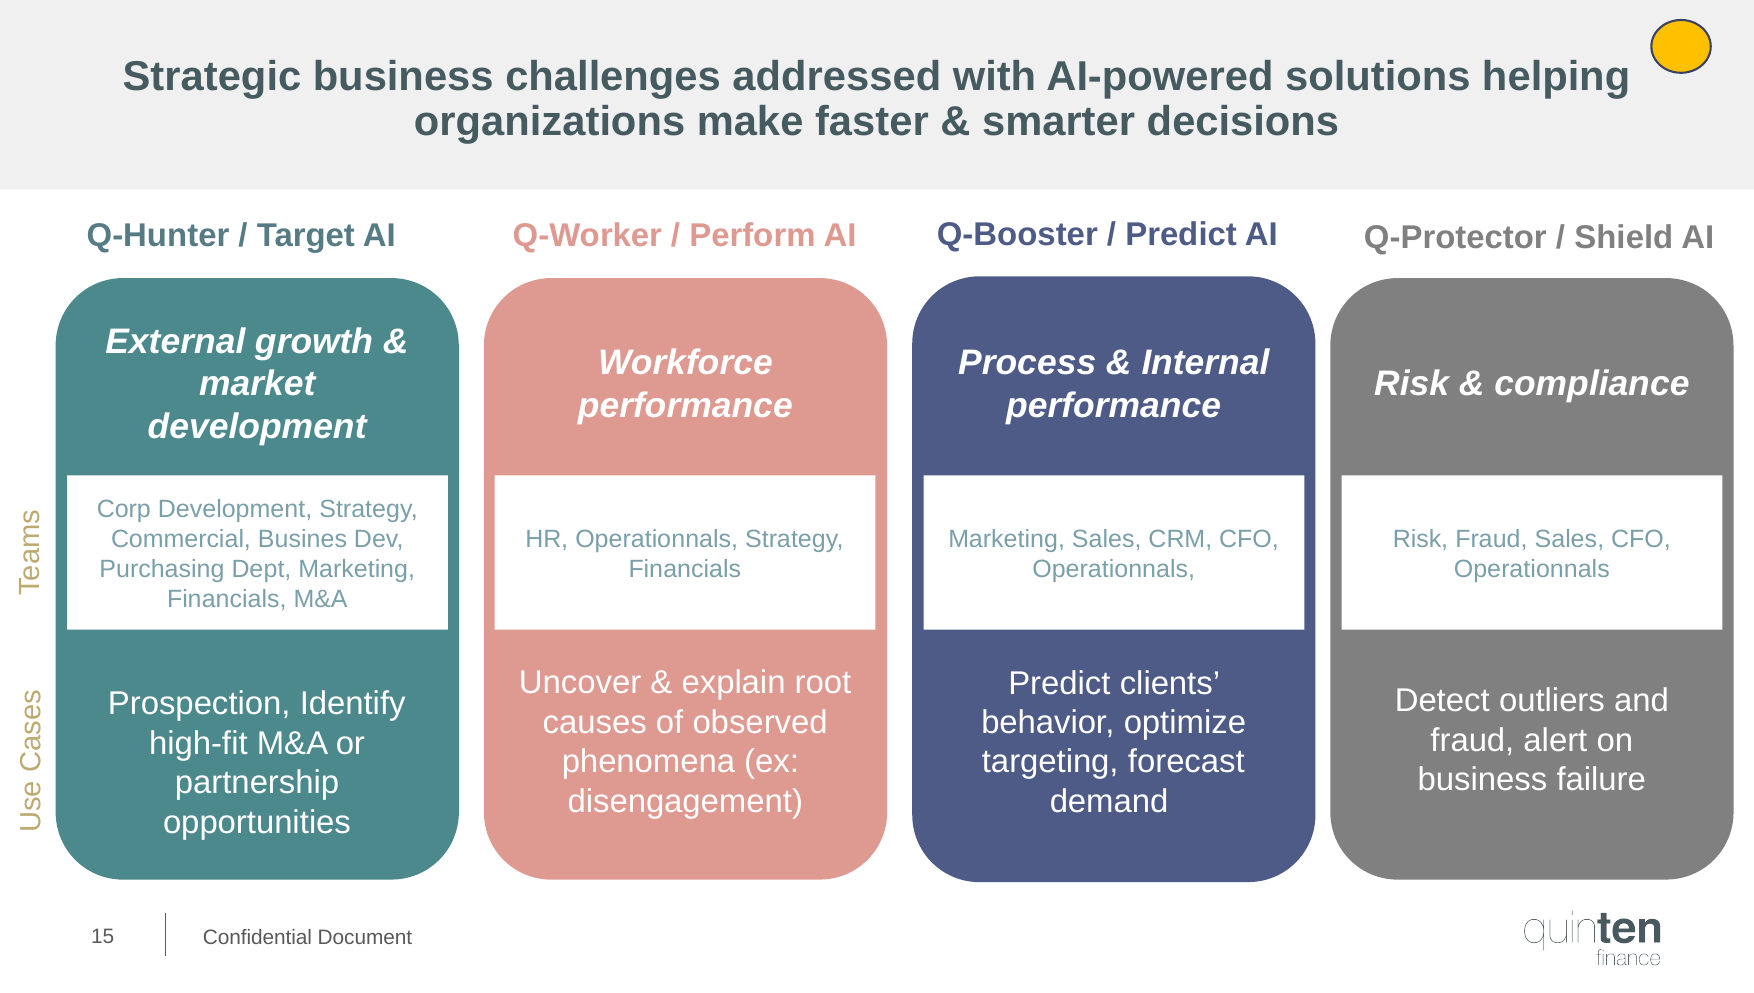

Quinten Insight
Augustin (L) + Thomas + Artus
# Strategic business challenges addressed with AI-powered solutions helping organizations make faster & smarter decisions

Q-Booster / Predict AI
Q-Hunter / Target AI
Q-Worker / Perform AI
Q-Protector / Shield AI
Process & Internal performance

Predict clients’ behavior, optimize targeting, forecast demand
External growth & market development

Prospection, Identify high-fit M&A or partnership opportunities
Workforce performance

Uncover & explain root causes of observed phenomena (ex:  disengagement)
Risk & compliance

Detect outliers and fraud, alert on business failure
HR, Operationnals, Strategy, Financials
Marketing, Sales, CRM, CFO, Operationnals,
Risk, Fraud, Sales, CFO, Operationnals
Corp Development, Strategy, Commercial, Busines Dev, Purchasing Dept, Marketing, Financials, M&A
Teams
Use Cases